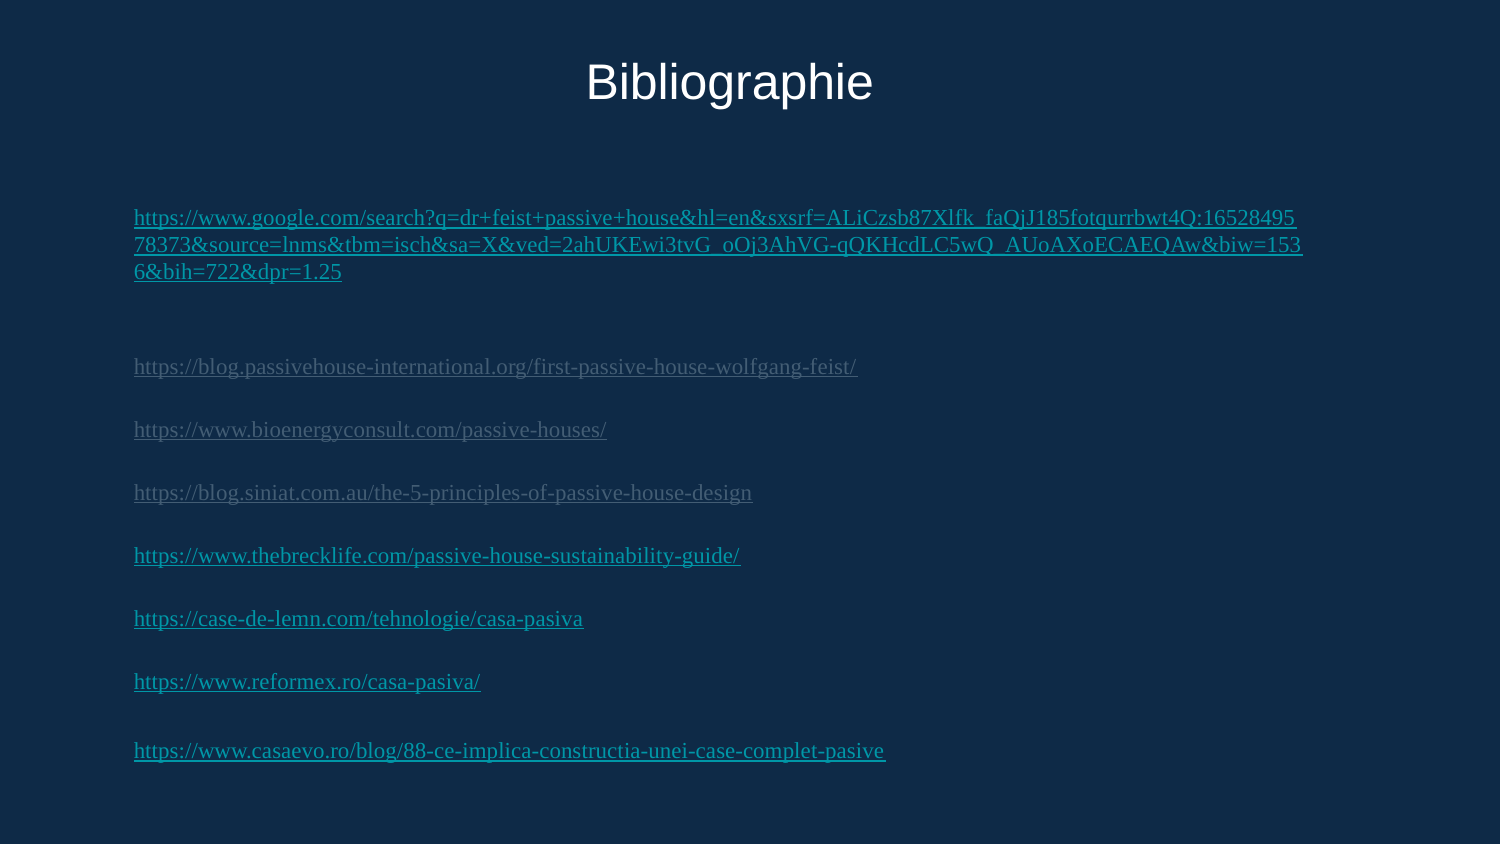

Bibliographie
https://www.google.com/search?q=dr+feist+passive+house&hl=en&sxsrf=ALiCzsb87Xlfk_faQjJ185fotqurrbwt4Q:1652849578373&source=lnms&tbm=isch&sa=X&ved=2ahUKEwi3tvG_oOj3AhVG-qQKHcdLC5wQ_AUoAXoECAEQAw&biw=1536&bih=722&dpr=1.25
https://blog.passivehouse-international.org/first-passive-house-wolfgang-feist/
https://www.bioenergyconsult.com/passive-houses/
https://blog.siniat.com.au/the-5-principles-of-passive-house-design
https://www.thebrecklife.com/passive-house-sustainability-guide/
https://case-de-lemn.com/tehnologie/casa-pasiva
https://www.reformex.ro/casa-pasiva/
https://www.casaevo.ro/blog/88-ce-implica-constructia-unei-case-complet-pasive